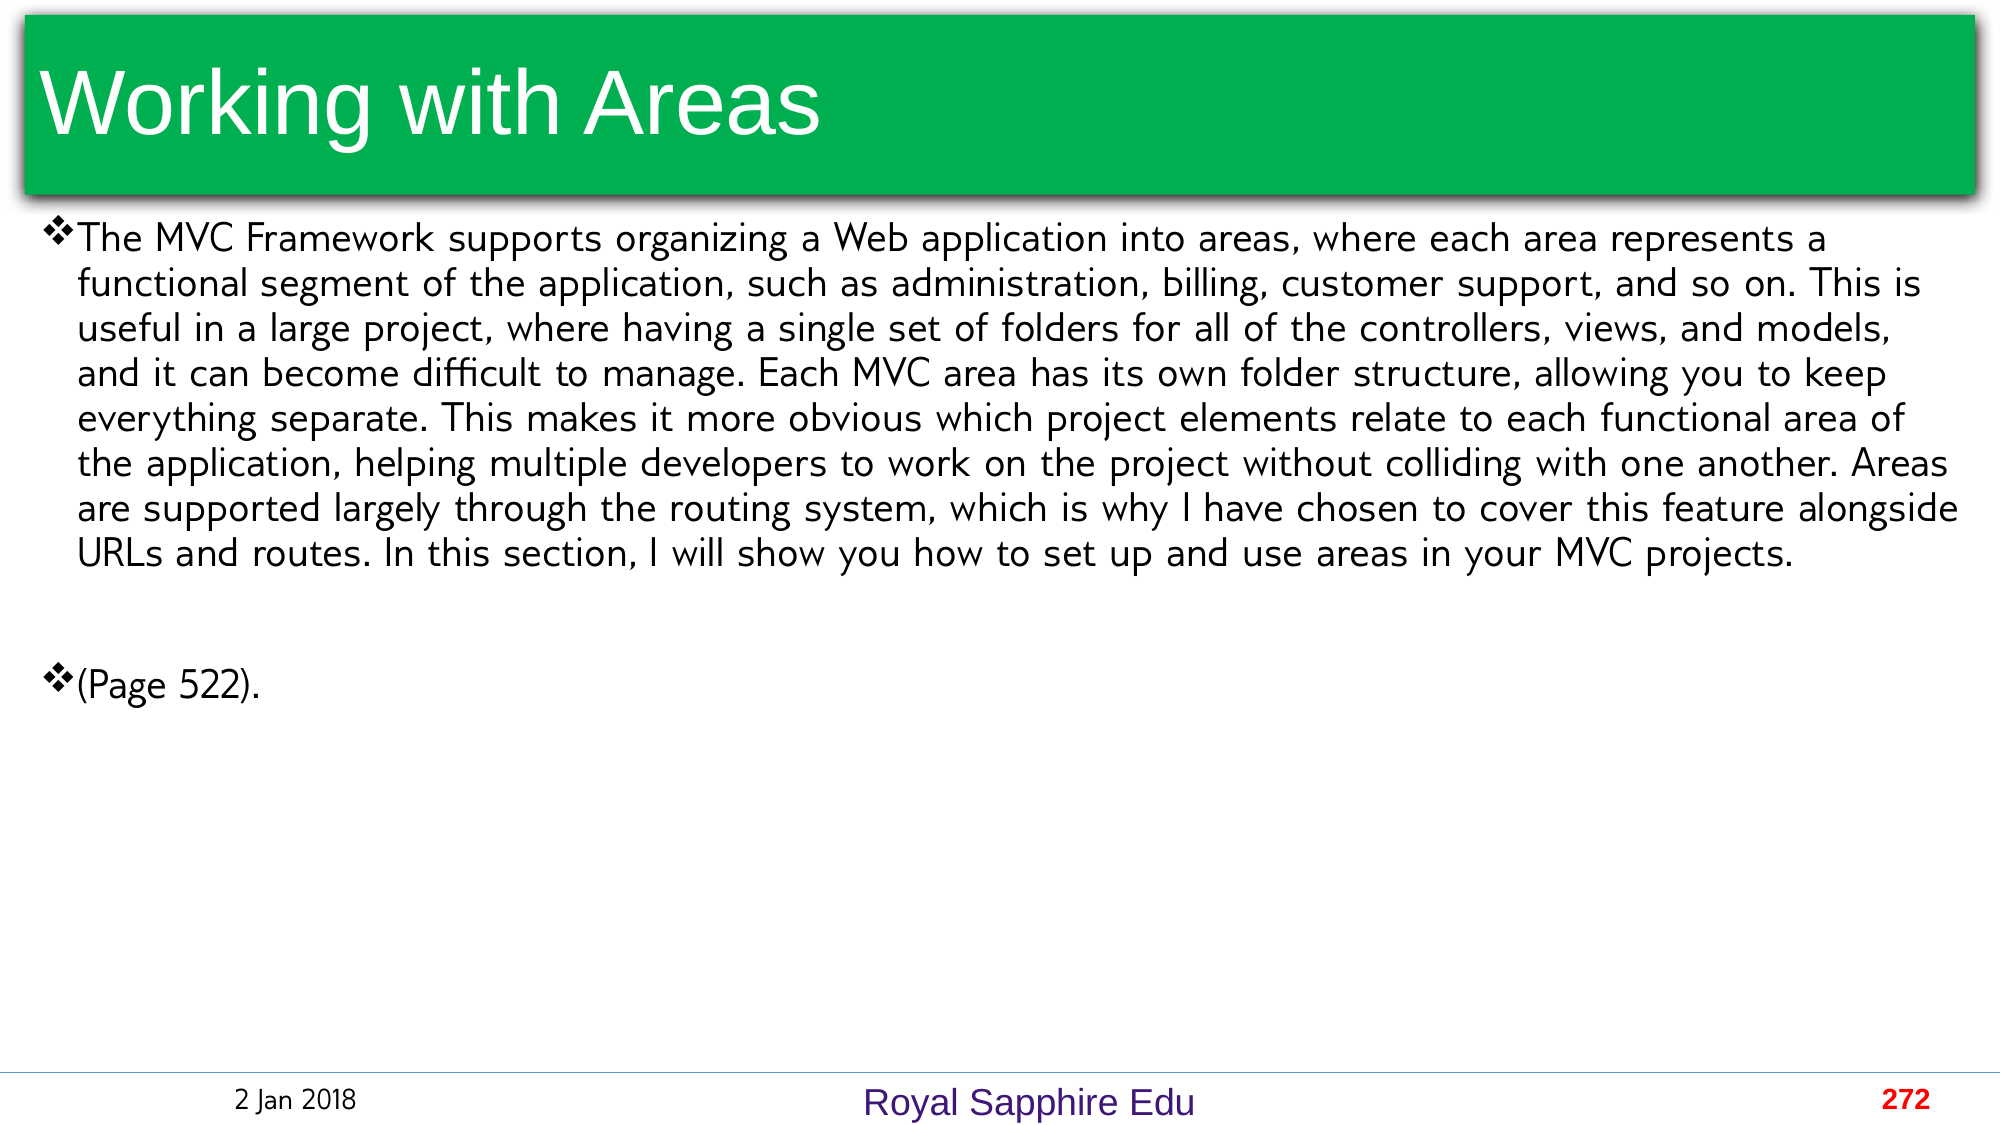

# Working with Areas
The MVC Framework supports organizing a Web application into areas, where each area represents a functional segment of the application, such as administration, billing, customer support, and so on. This is useful in a large project, where having a single set of folders for all of the controllers, views, and models, and it can become difficult to manage. Each MVC area has its own folder structure, allowing you to keep everything separate. This makes it more obvious which project elements relate to each functional area of the application, helping multiple developers to work on the project without colliding with one another. Areas are supported largely through the routing system, which is why I have chosen to cover this feature alongside URLs and routes. In this section, I will show you how to set up and use areas in your MVC projects.

(Page 522).
2 Jan 2018
272